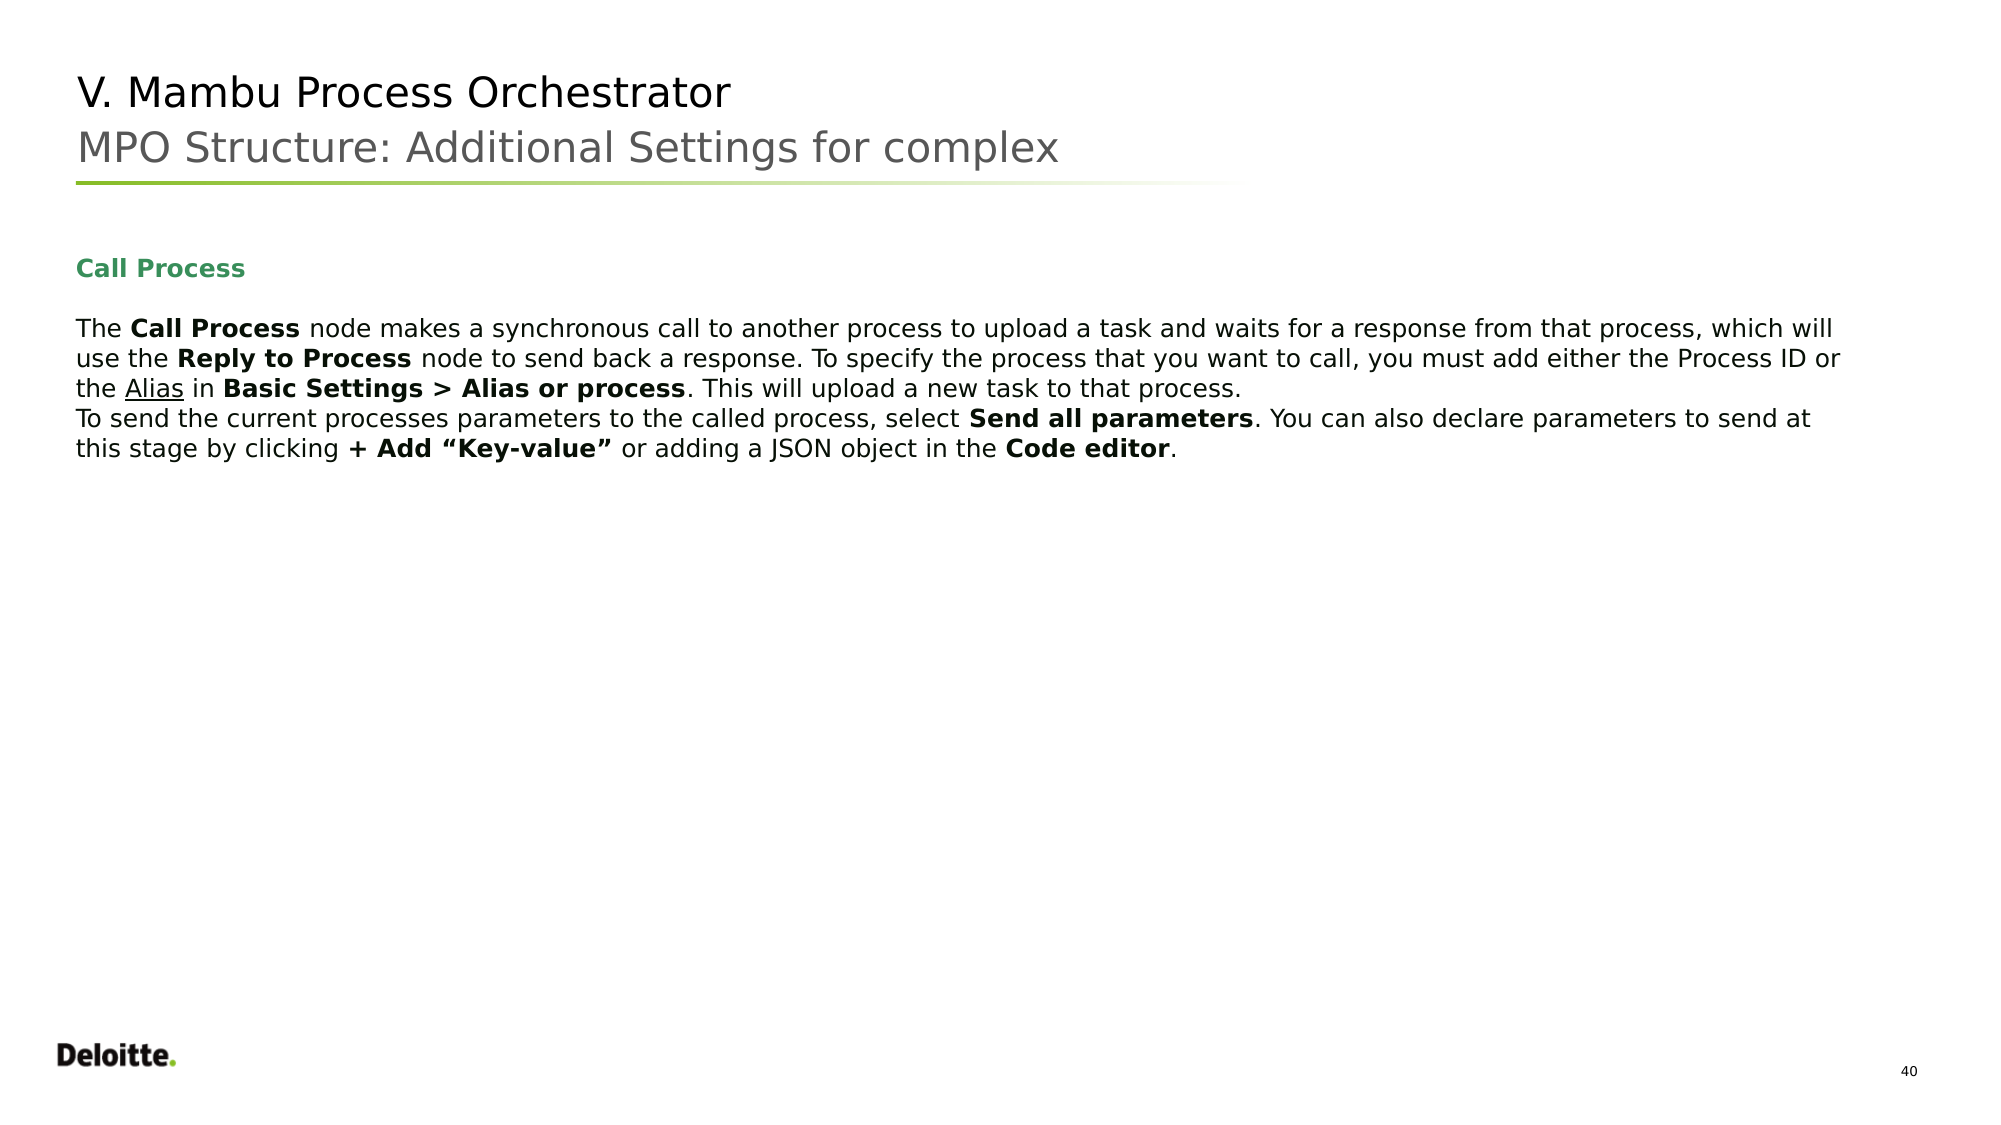

V. Mambu Process Orchestrator
MPO Structure: Additional Settings for complex

Call Process

The Call Process node makes a synchronous call to another process to upload a task and waits for a response from that process, which will use the Reply to Process node to send back a response. To specify the process that you want to call, you must add either the Process ID or the Alias in Basic Settings > Alias or process. This will upload a new task to that process.
To send the current processes parameters to the called process, select Send all parameters. You can also declare parameters to send at this stage by clicking + Add “Key-value” or adding a JSON object in the Code editor.